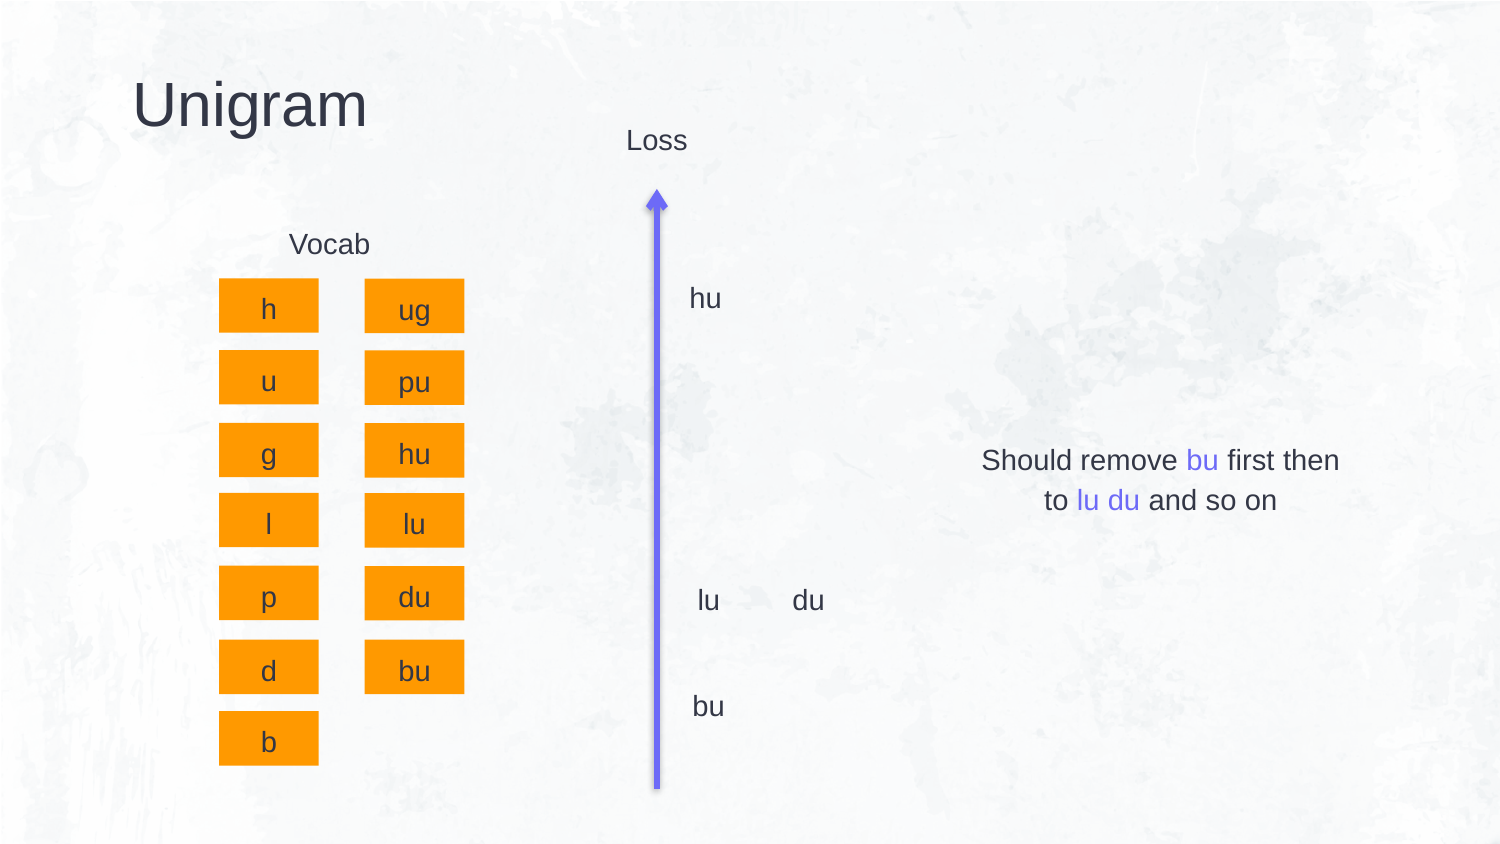

# Unigram
Loss
Should remove bu first then to lu du and so on
Vocab
hu
h
ug
u
pu
g
hu
l
lu
p
du
lu
du
d
bu
bu
b